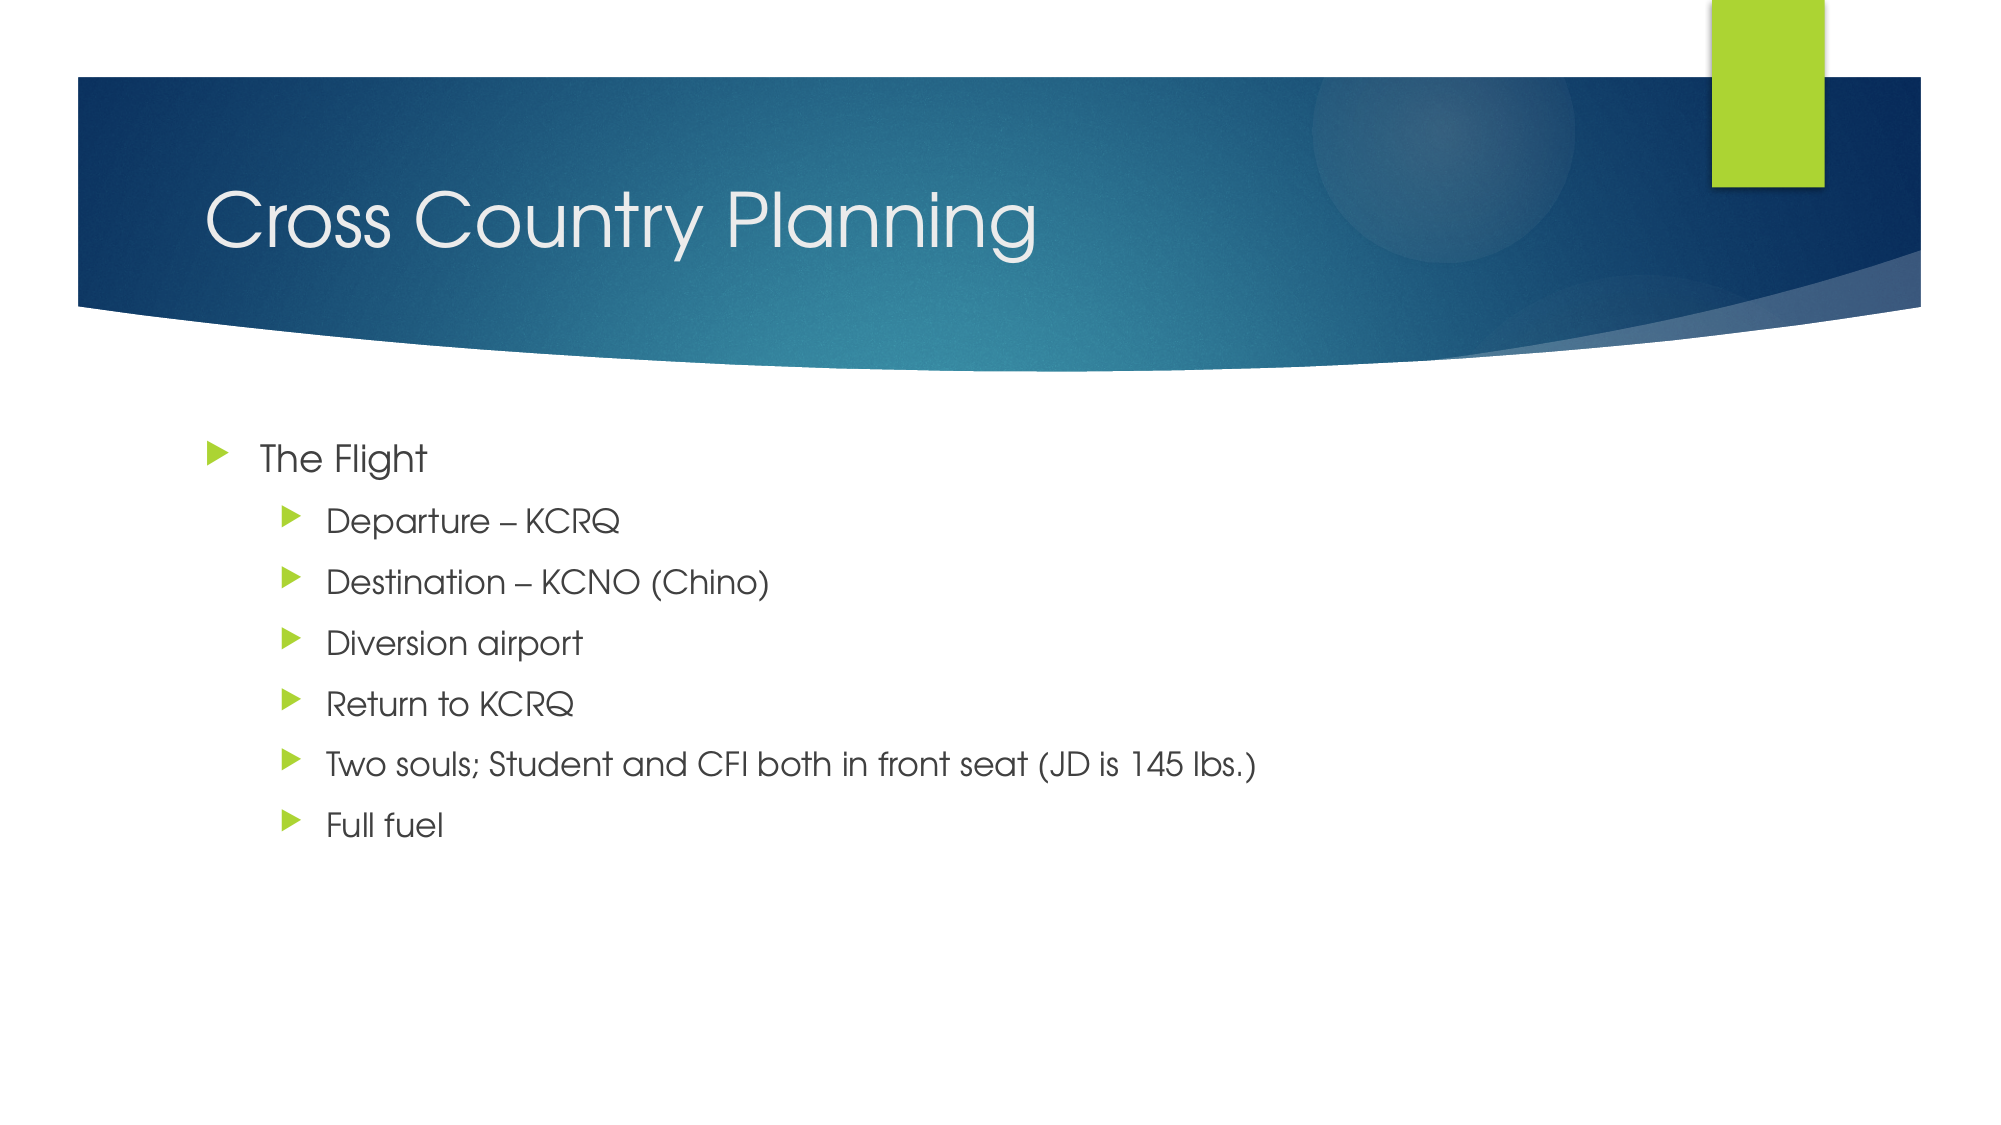

# Cross Country Planning
The Flight
Departure – KCRQ
Destination – KCNO (Chino)
Diversion airport
Return to KCRQ
Two souls; Student and CFI both in front seat (JD is 145 lbs.)
Full fuel